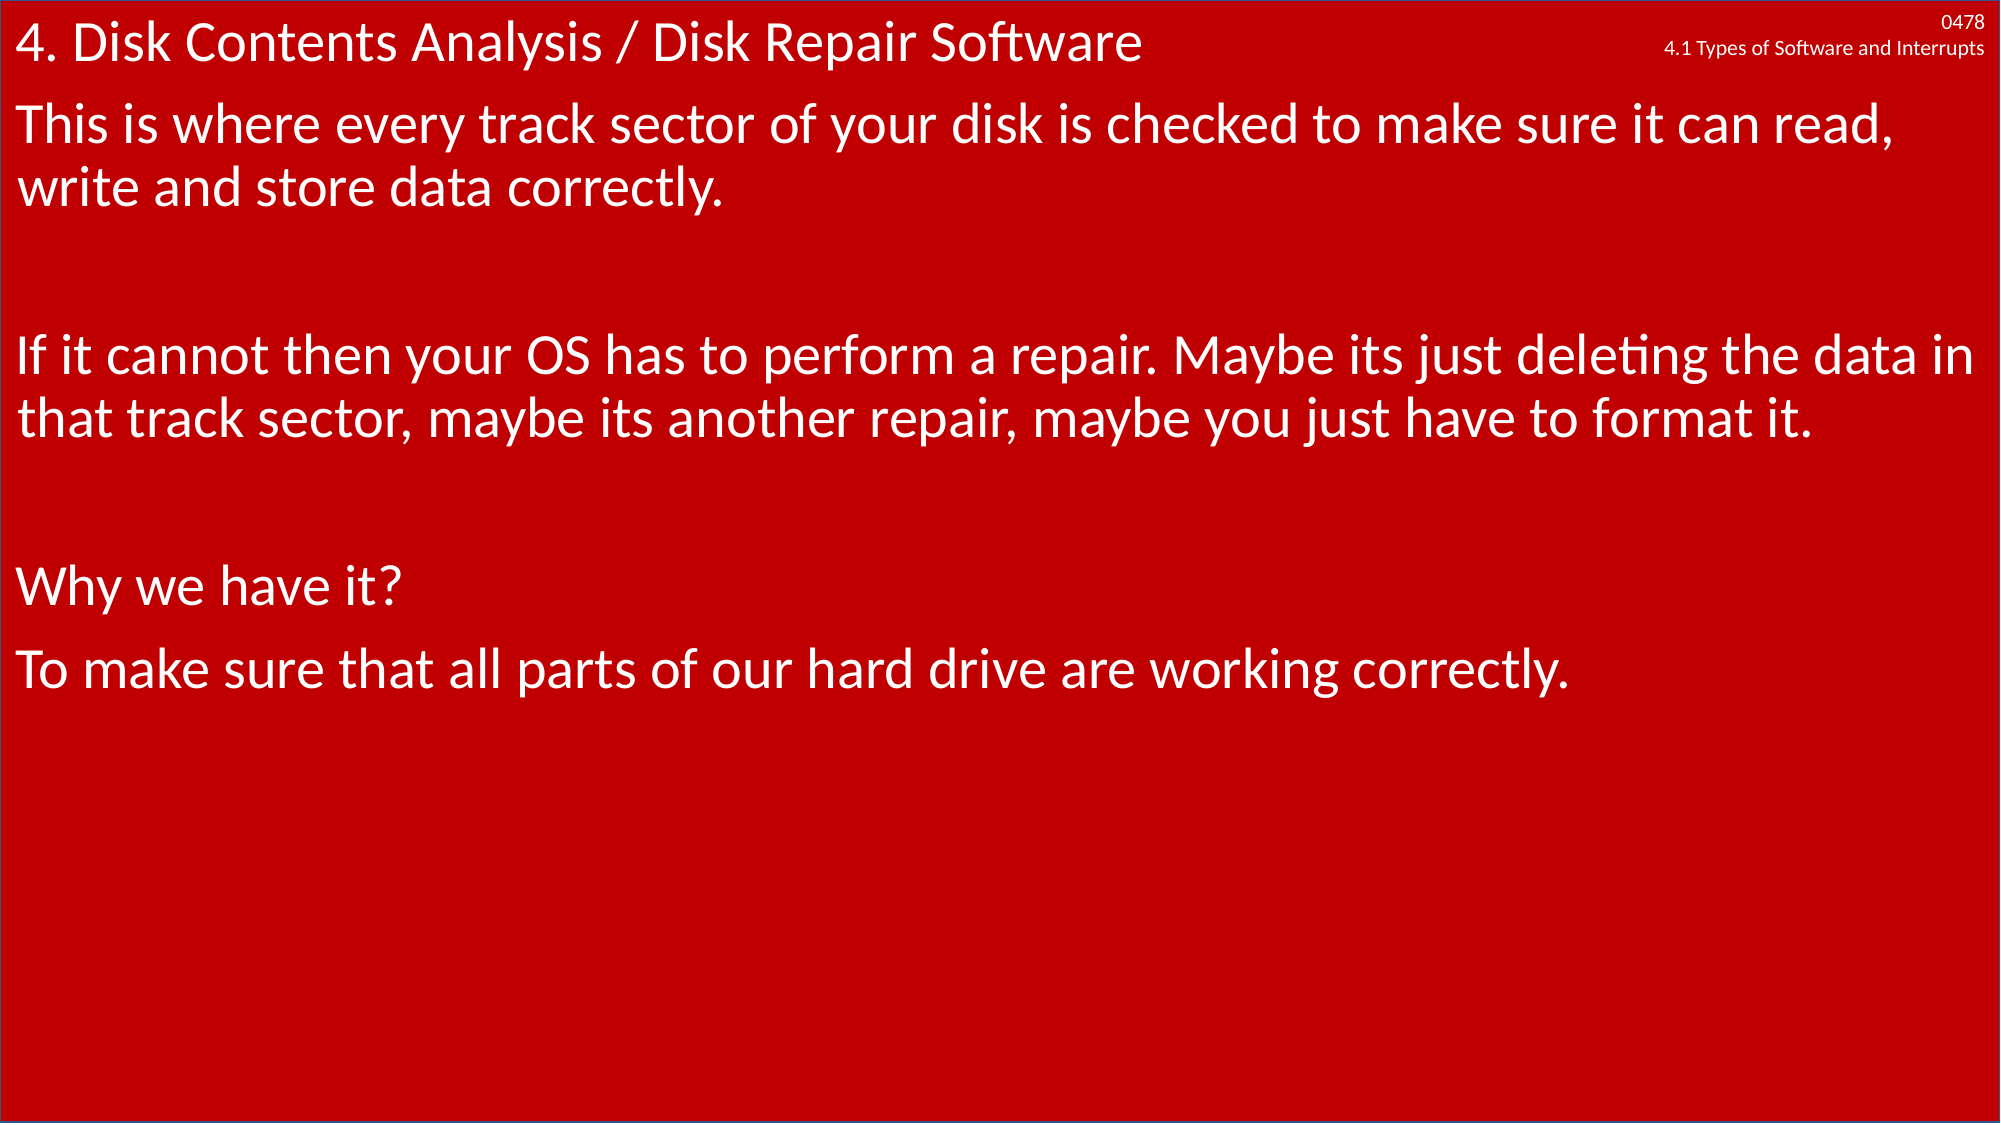

# 4. Disk Contents Analysis / Disk Repair Software
This is where every track sector of your disk is checked to make sure it can read, write and store data correctly.

If it cannot then your OS has to perform a repair. Maybe its just deleting the data in that track sector, maybe its another repair, maybe you just have to format it.

Why we have it?
To make sure that all parts of our hard drive are working correctly.